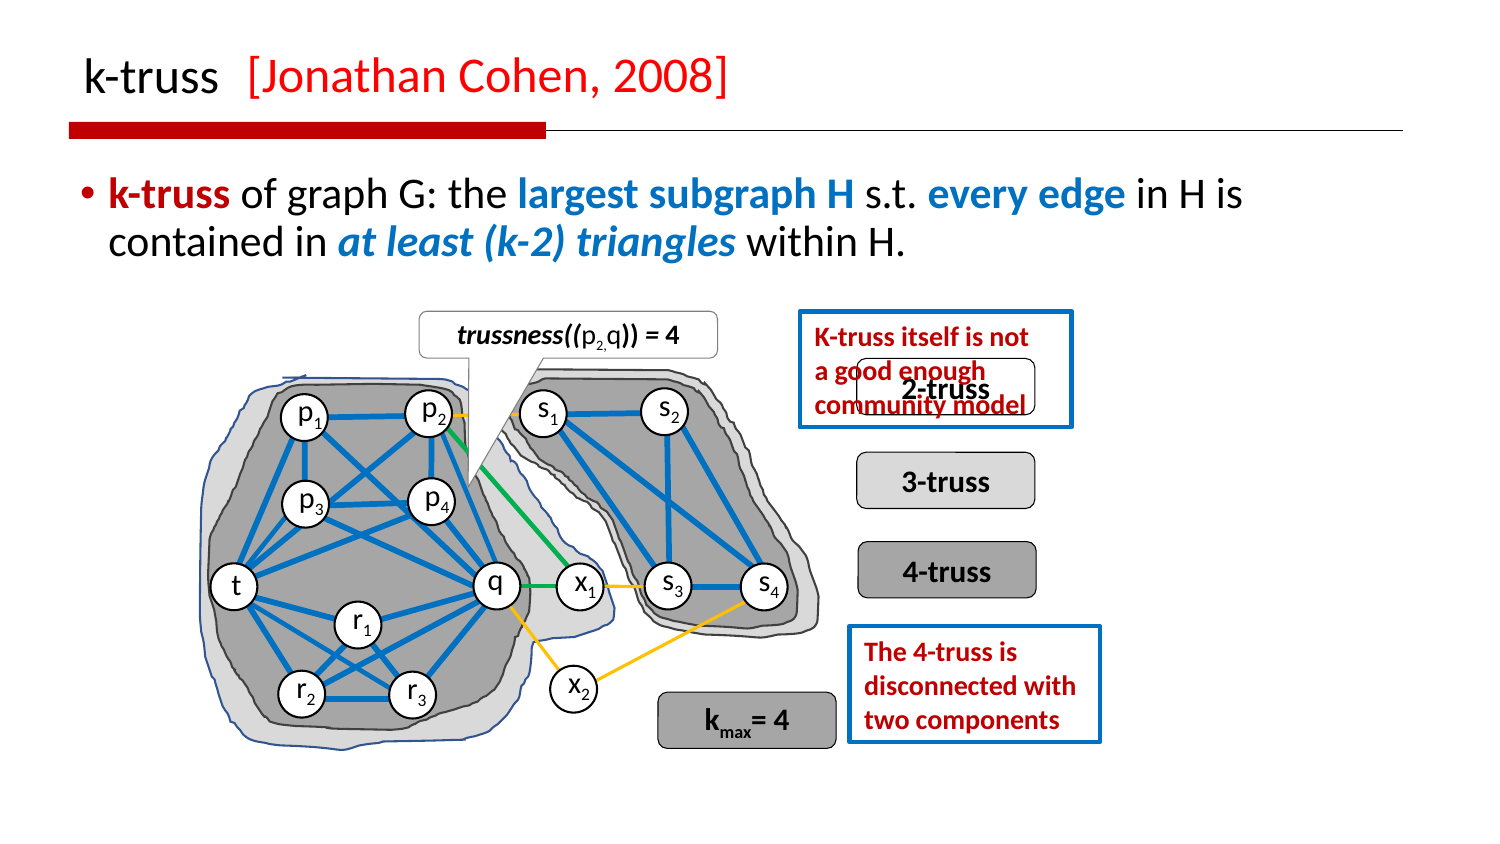

k-truss
[Jonathan Cohen, 2008]

k-truss of graph G: the largest subgraph H s.t. every edge in H is contained in at least (k-2) triangles within H.

trussness((p2,q)) = 4
K-truss itself is not
a good enough community model
2-truss

s2

p2

s1

p1

3-truss
p4

p3

4-truss
s3

q

x1

s4

t

r1

The 4-truss is disconnected with two components
x2

r2

r3

kmax= 4
69